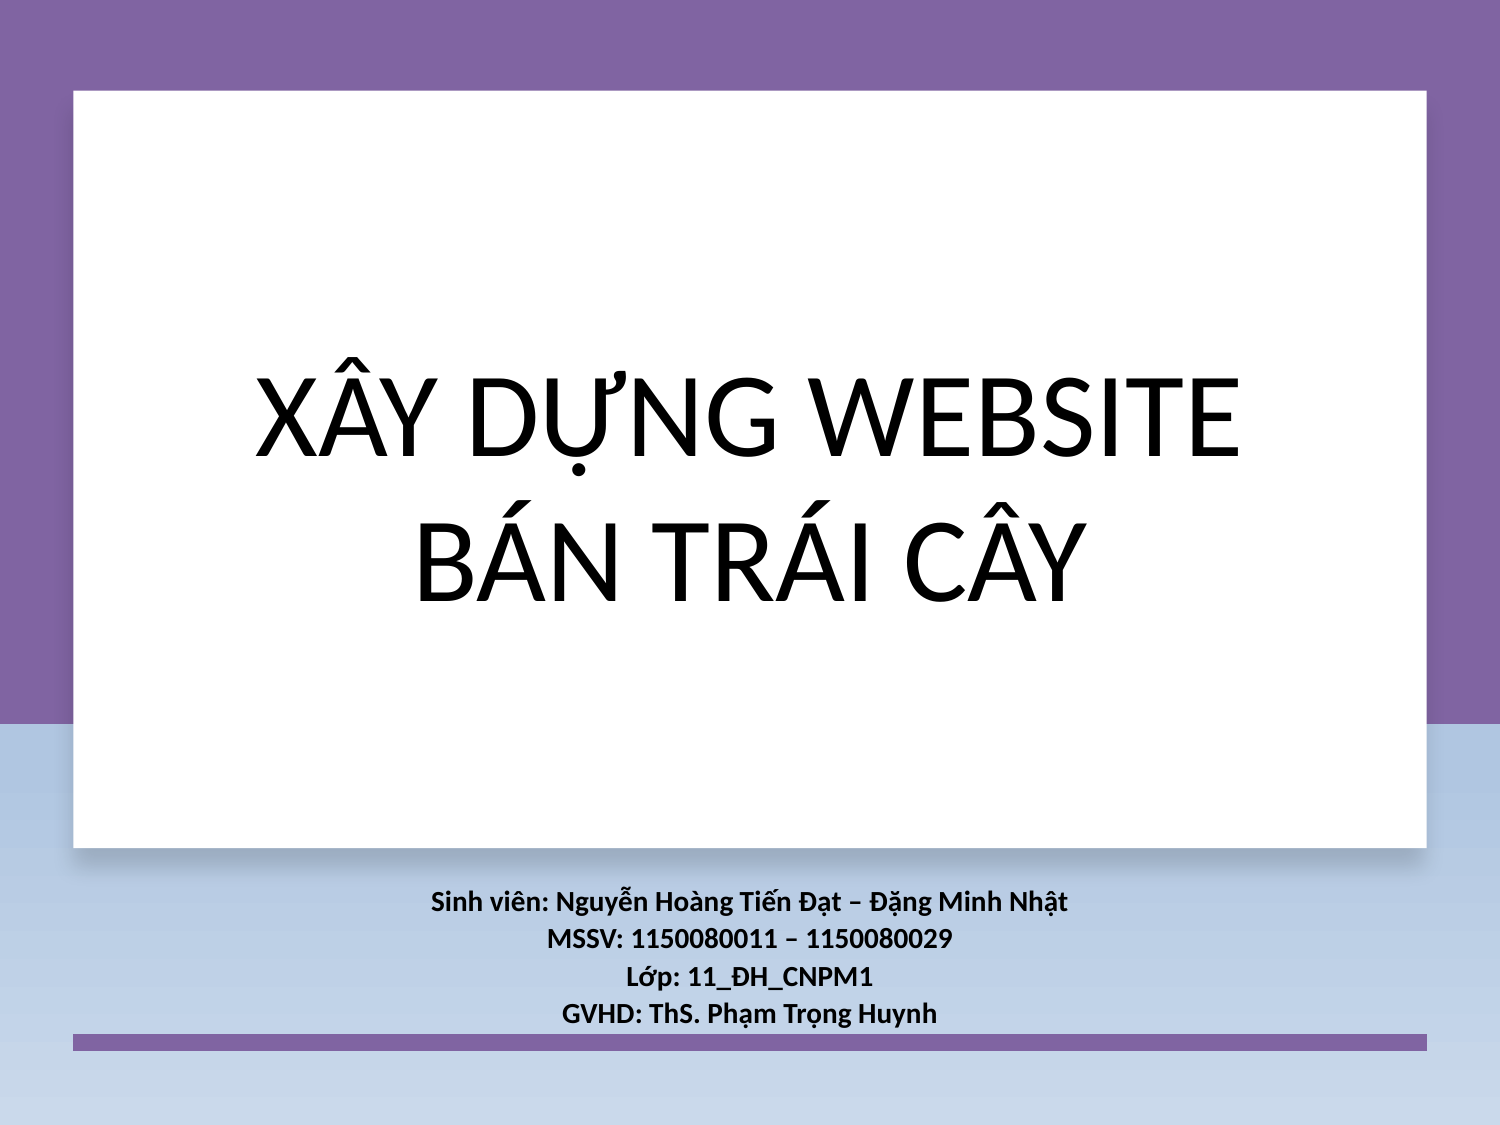

# XÂY DỰNG WEBSITE BÁN TRÁI CÂY
Sinh viên: Nguyễn Hoàng Tiến Đạt – Đặng Minh Nhật
MSSV: 1150080011 – 1150080029
Lớp: 11_ĐH_CNPM1
GVHD: ThS. Phạm Trọng Huynh